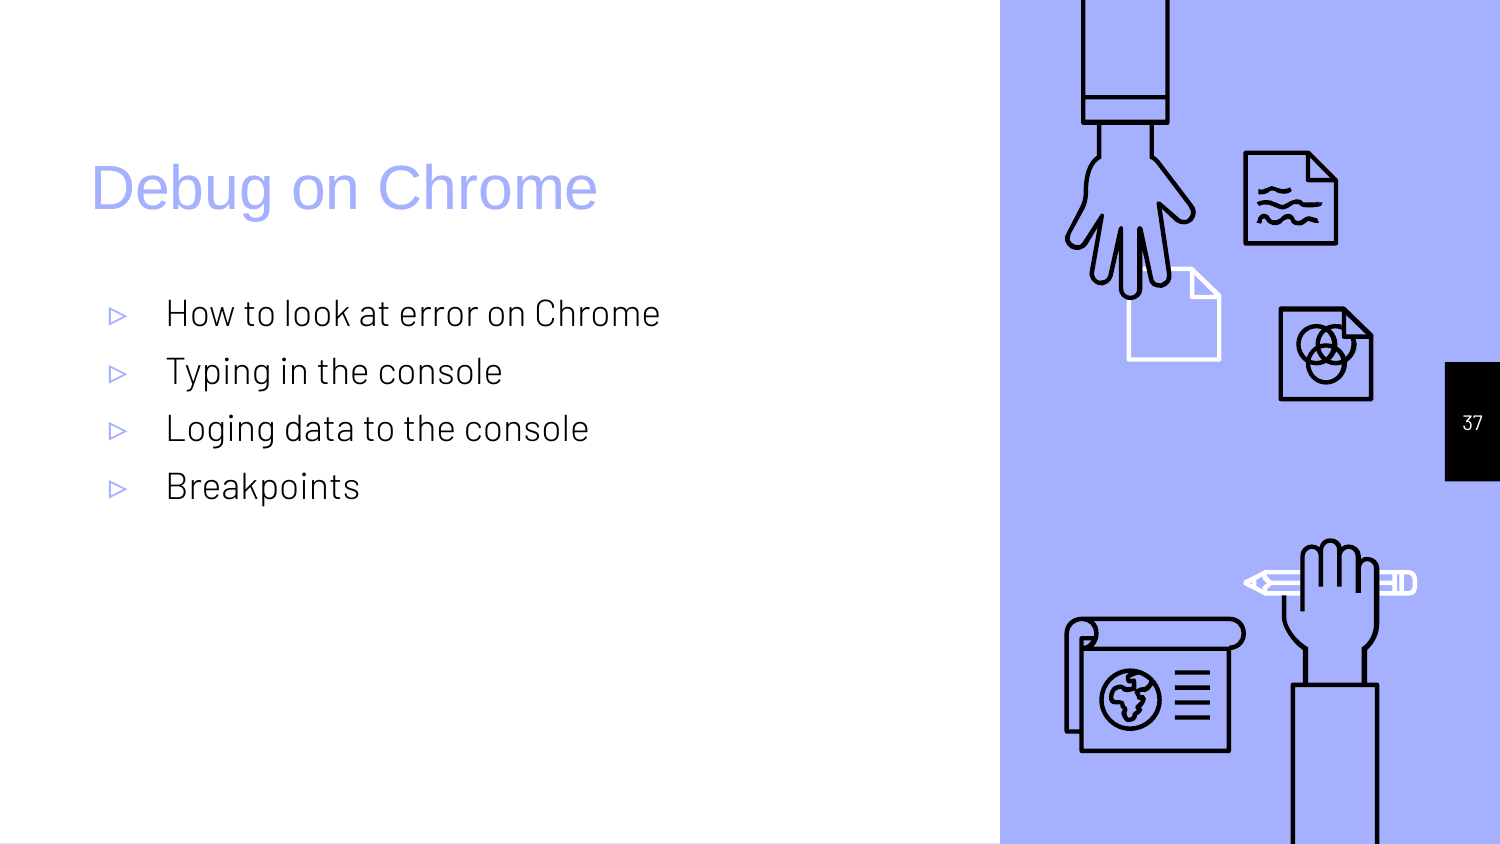

# Debug on Chrome
How to look at error on Chrome
Typing in the console
Loging data to the console
Breakpoints
37